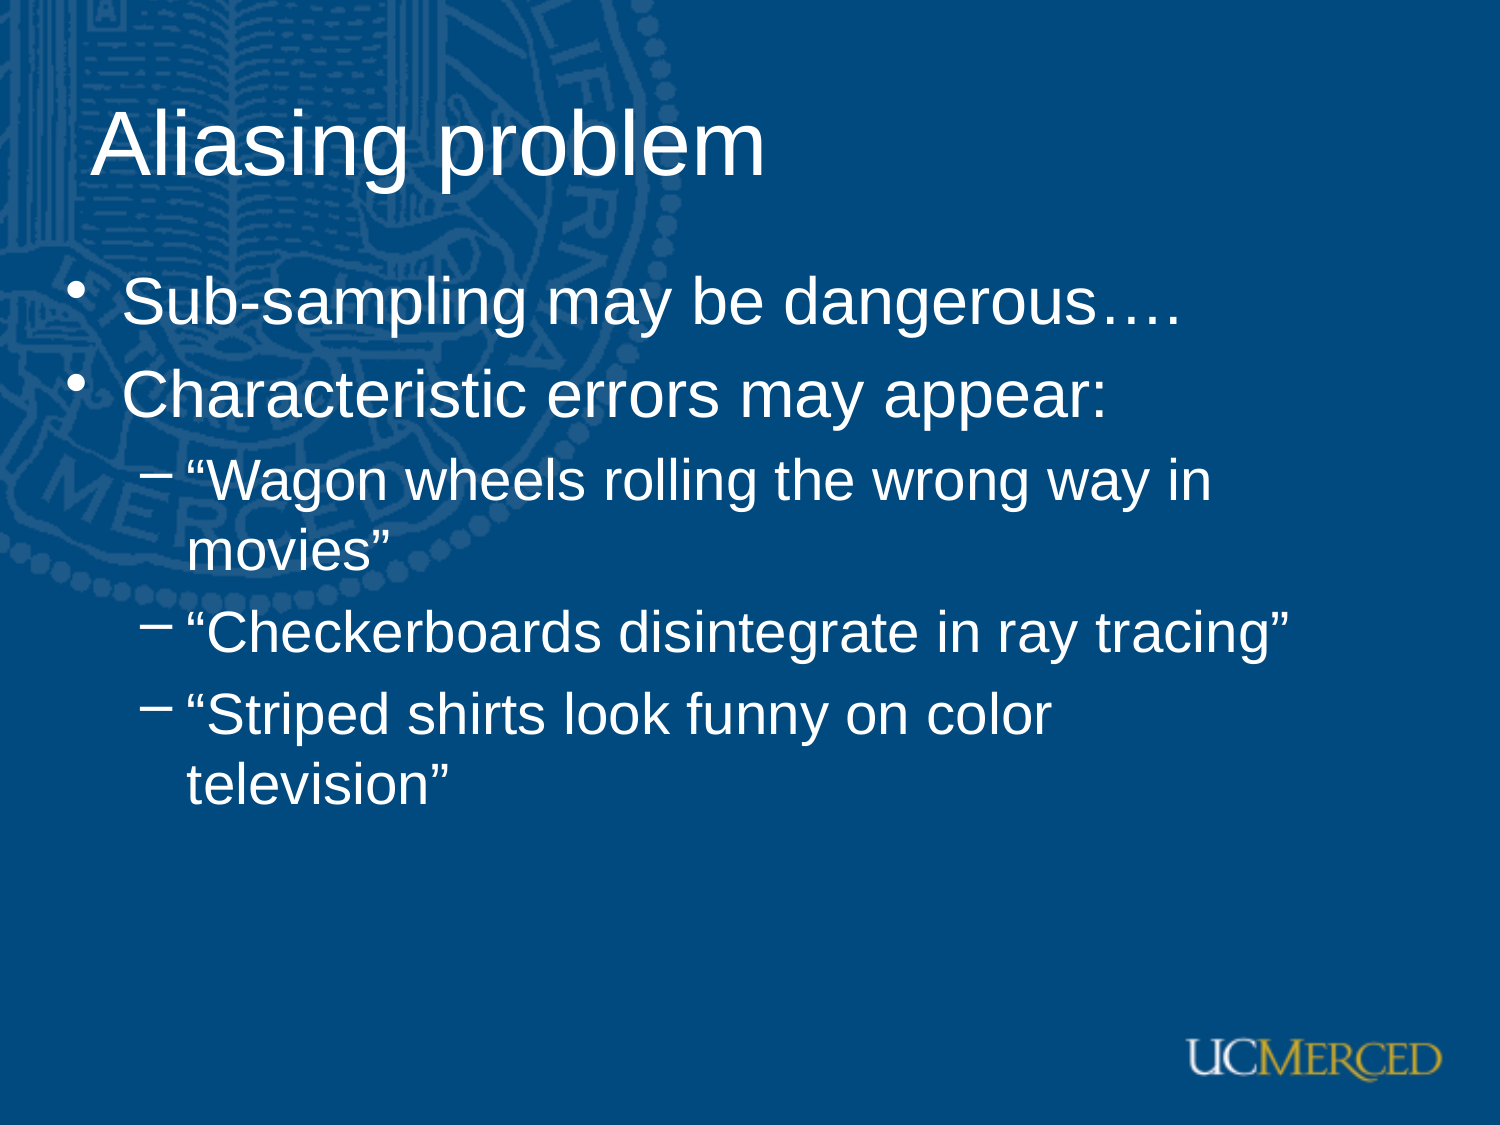

# Aliasing problem
Sub-sampling may be dangerous….
Characteristic errors may appear:
“Wagon wheels rolling the wrong way in movies”
“Checkerboards disintegrate in ray tracing”
“Striped shirts look funny on color television”